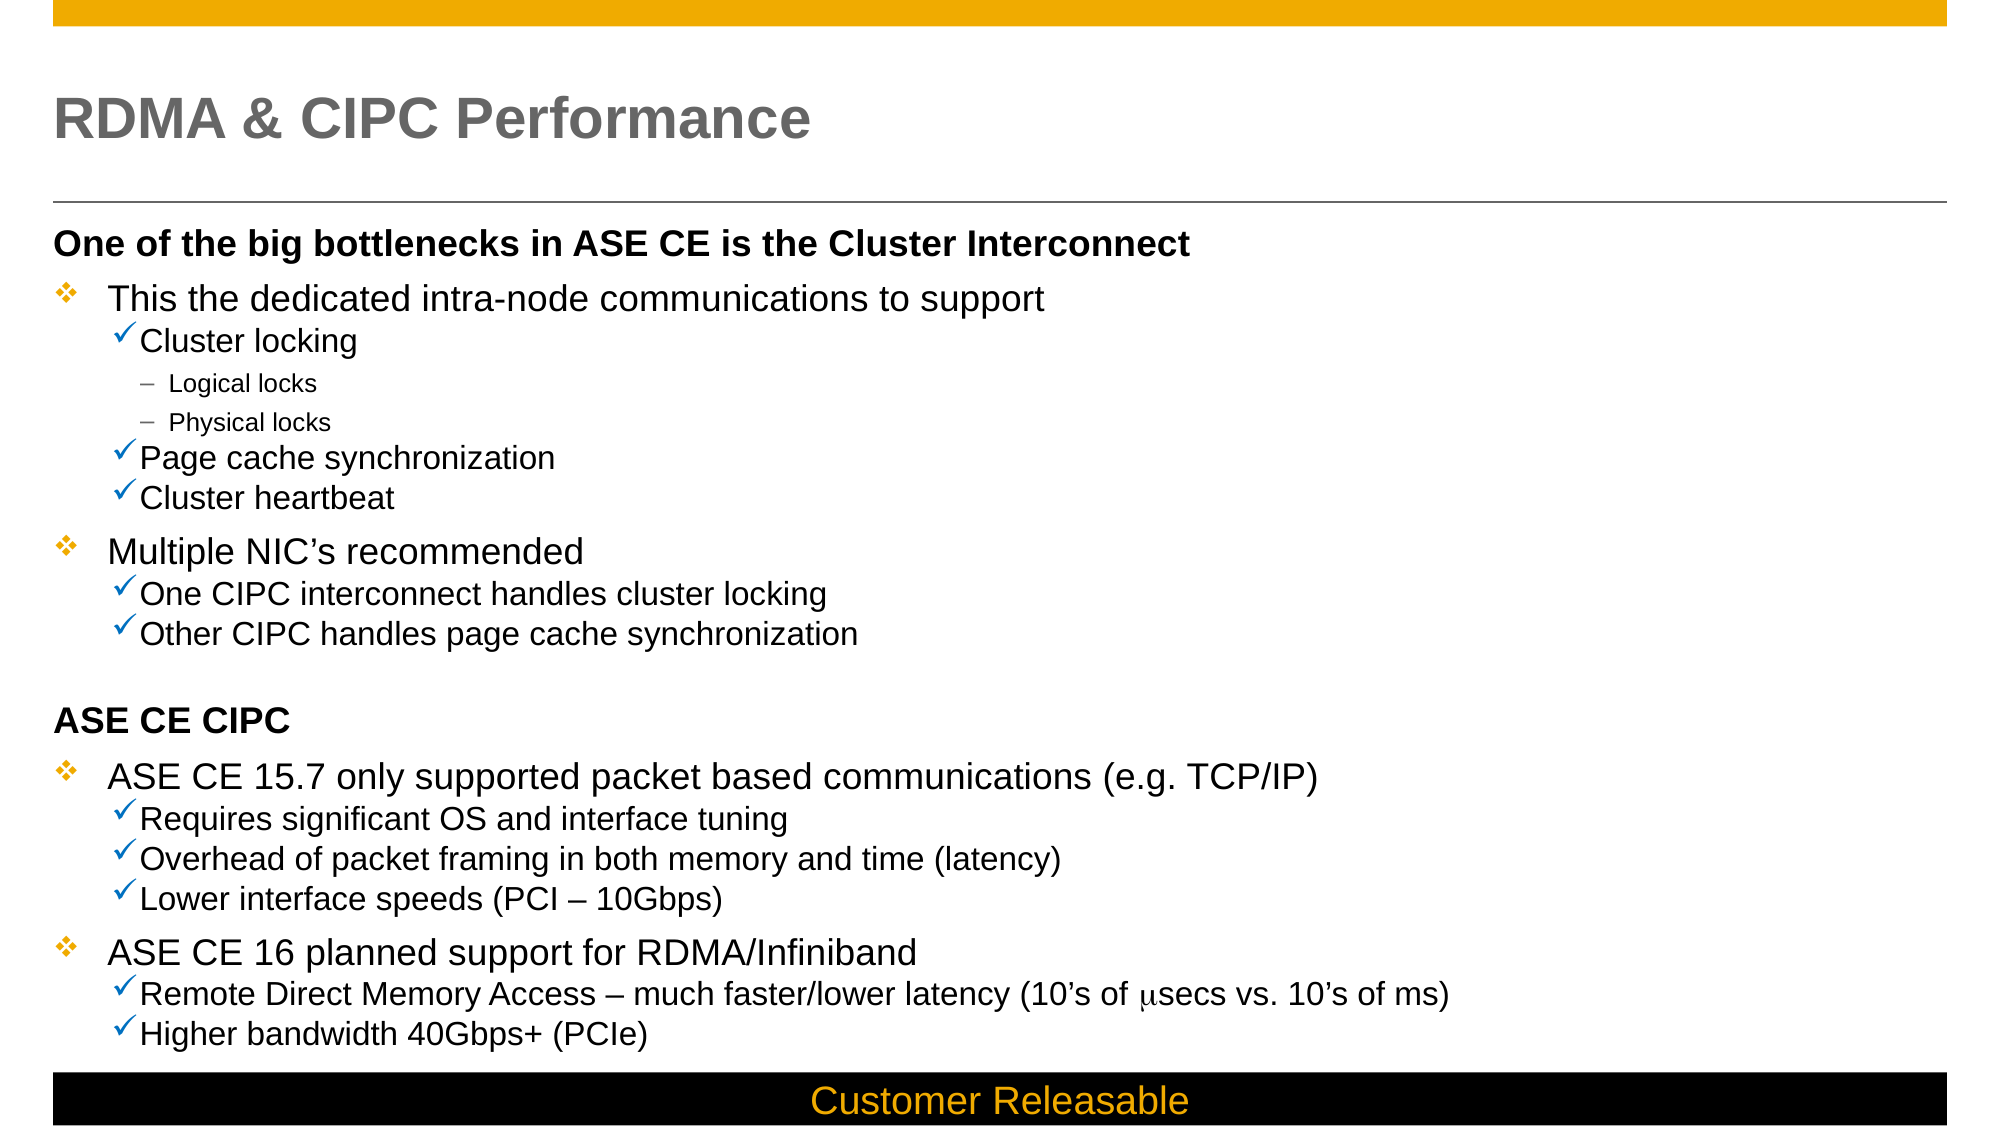

# RDMA & CIPC Performance
One of the big bottlenecks in ASE CE is the Cluster Interconnect
This the dedicated intra-node communications to support
Cluster locking
Logical locks
Physical locks
Page cache synchronization
Cluster heartbeat
Multiple NIC’s recommended
One CIPC interconnect handles cluster locking
Other CIPC handles page cache synchronization
ASE CE CIPC
ASE CE 15.7 only supported packet based communications (e.g. TCP/IP)
Requires significant OS and interface tuning
Overhead of packet framing in both memory and time (latency)
Lower interface speeds (PCI – 10Gbps)
ASE CE 16 planned support for RDMA/Infiniband
Remote Direct Memory Access – much faster/lower latency (10’s of μsecs vs. 10’s of ms)
Higher bandwidth 40Gbps+ (PCIe)